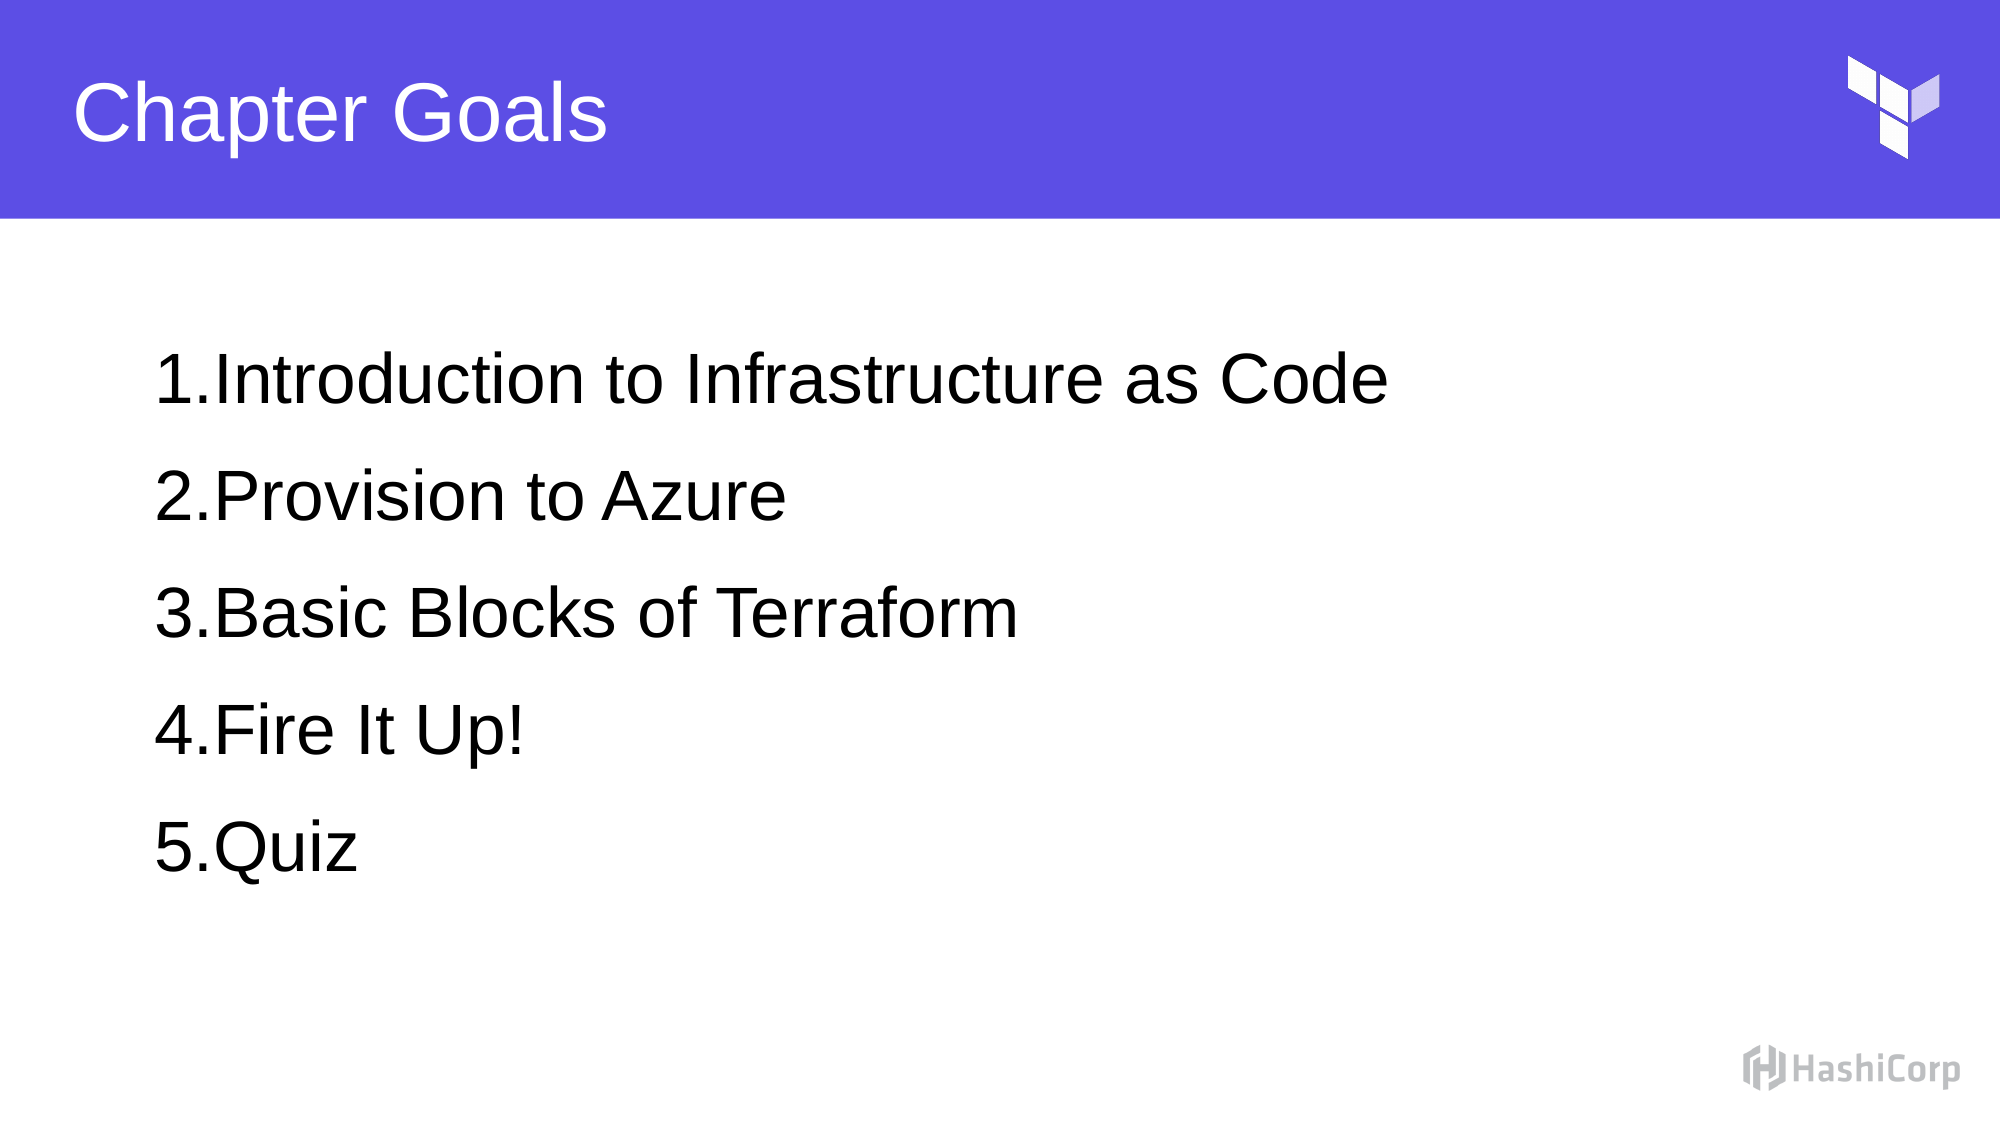

# Chapter Goals
Introduction to Infrastructure as Code
Provision to Azure
Basic Blocks of Terraform
Fire It Up!
Quiz